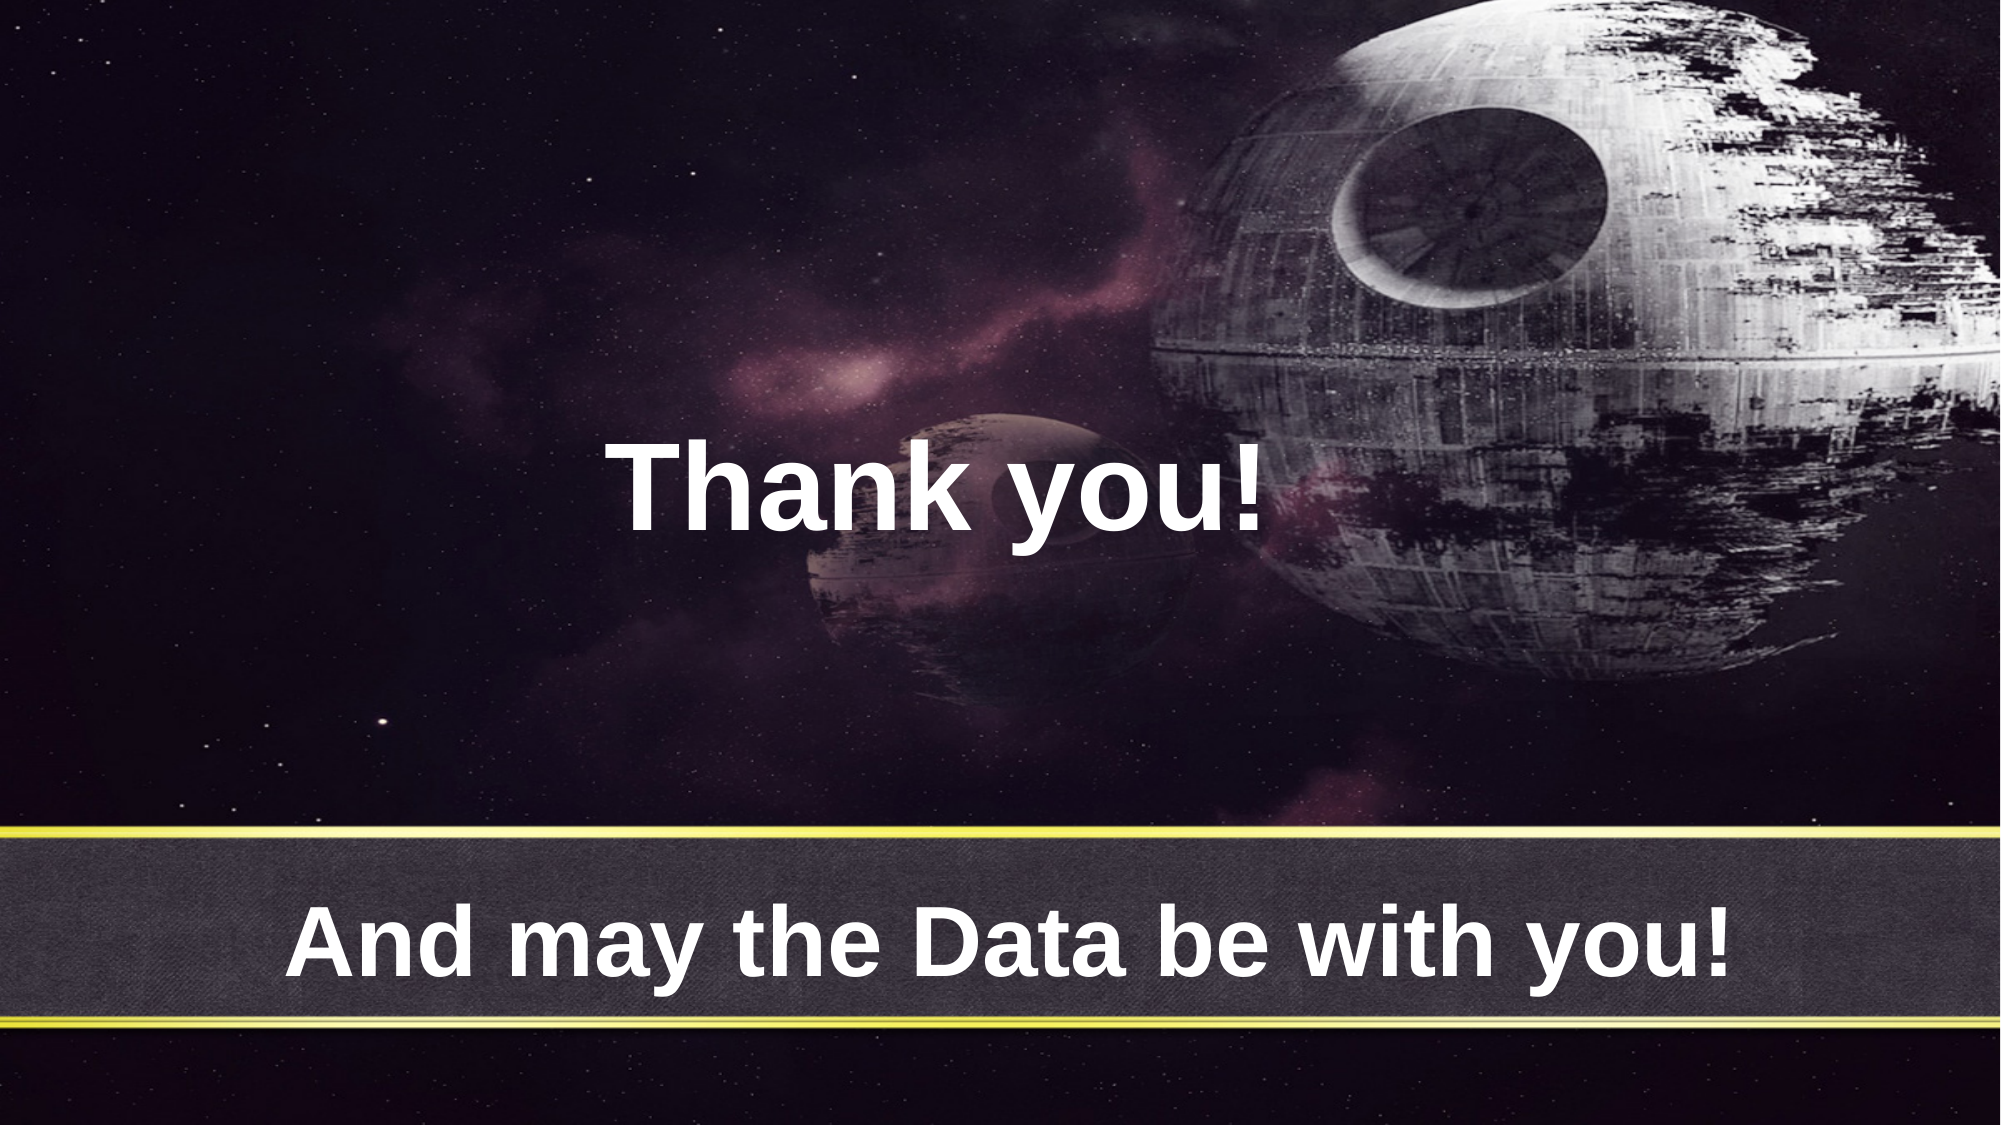

Thank you!
And may the Data be with you!